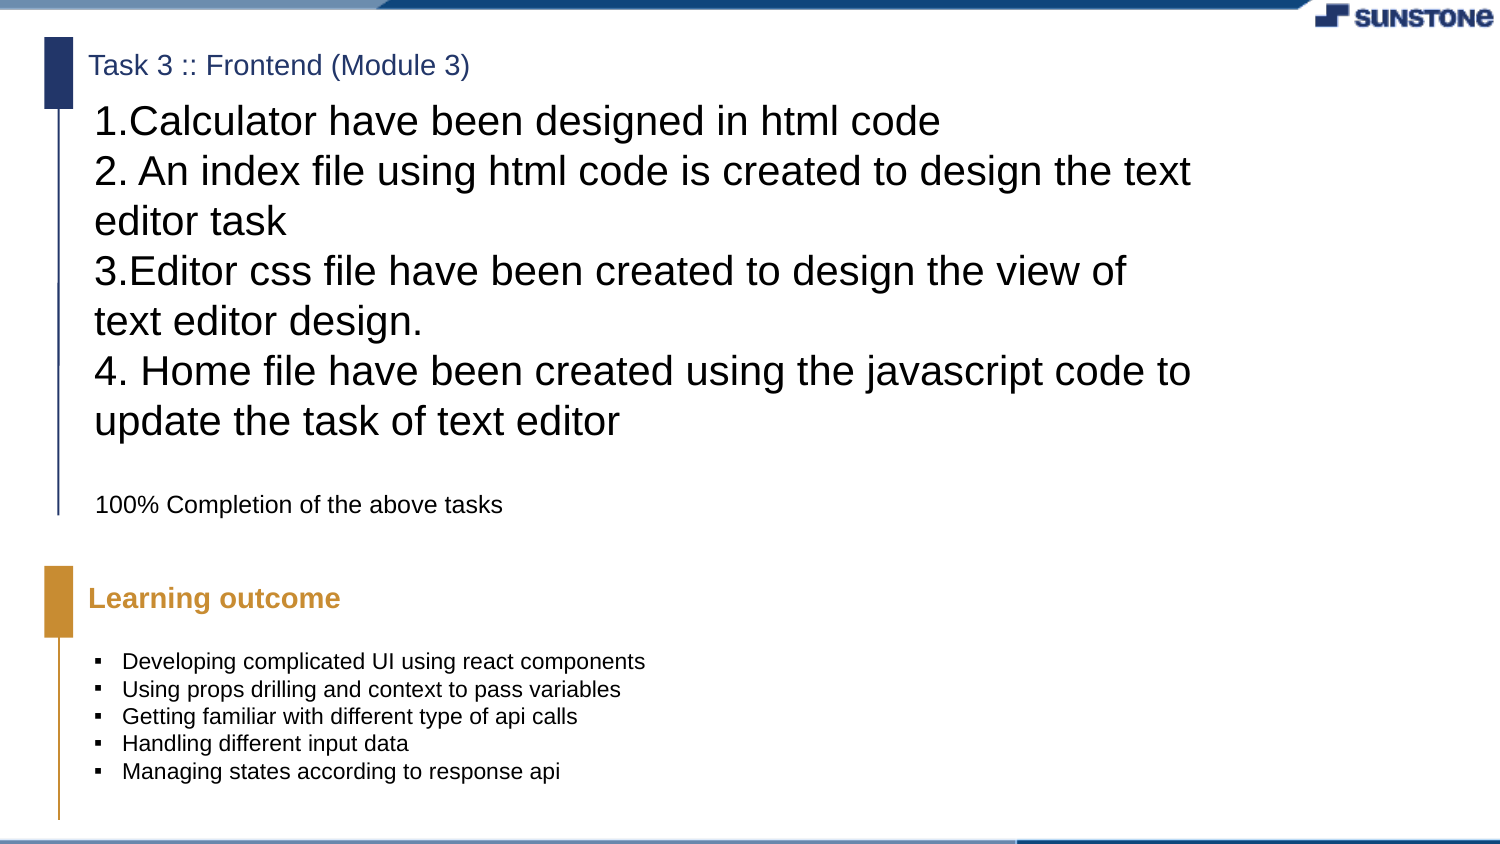

Task 3 :: Frontend (Module 3)
1.Calculator have been designed in html code
2. An index file using html code is created to design the text editor task
3.Editor css file have been created to design the view of text editor design.
4. Home file have been created using the javascript code to update the task of text editor

100% Completion of the above tasks
Learning outcome
Developing complicated UI using react components
Using props drilling and context to pass variables
Getting familiar with different type of api calls
Handling different input data
Managing states according to response api